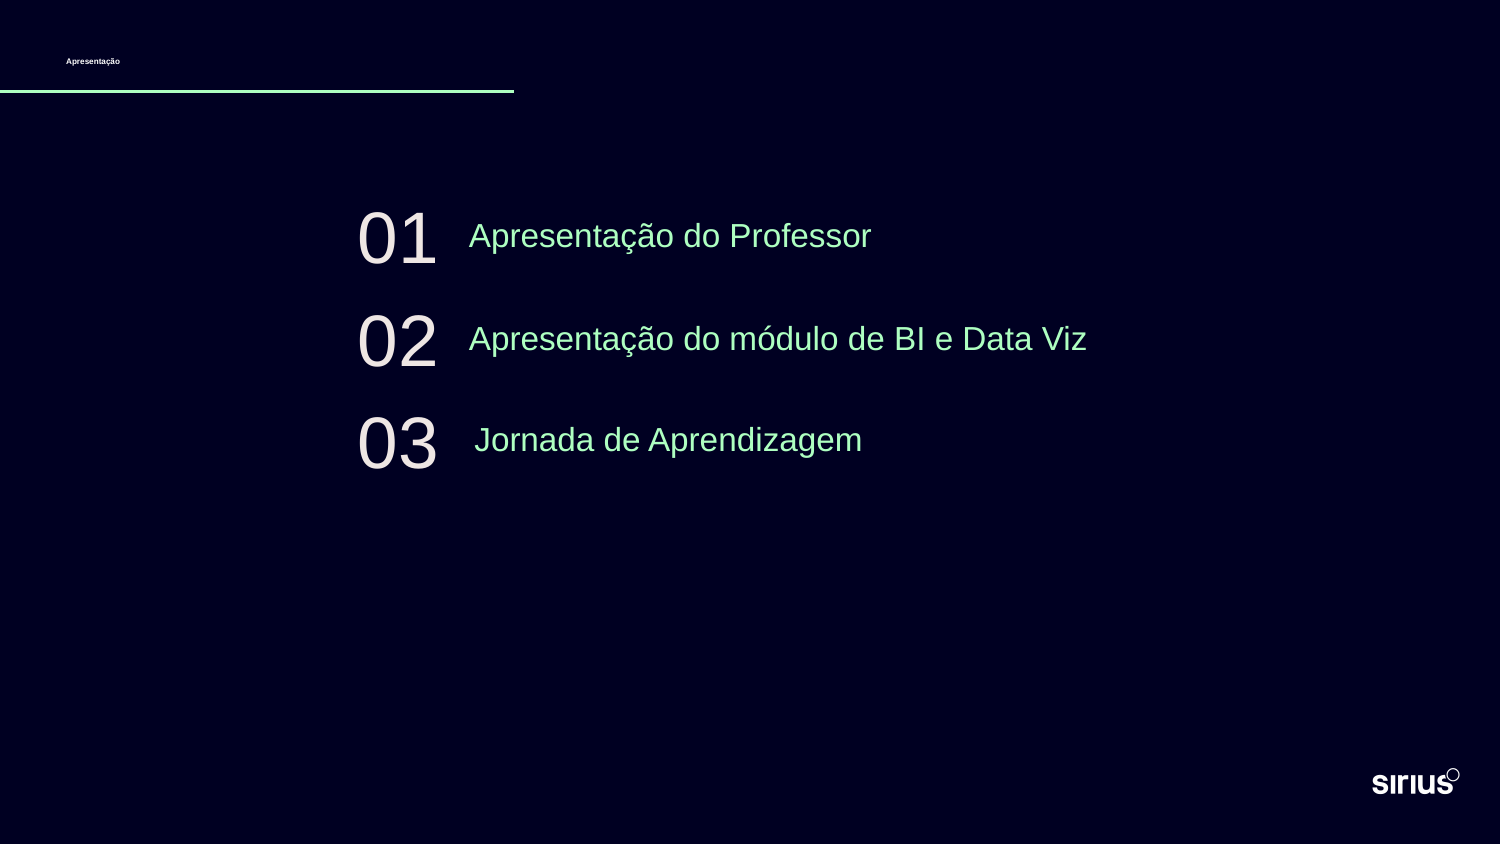

# Apresentação
01
Apresentação do Professor
02
Apresentação do módulo de BI e Data Viz
03
Jornada de Aprendizagem